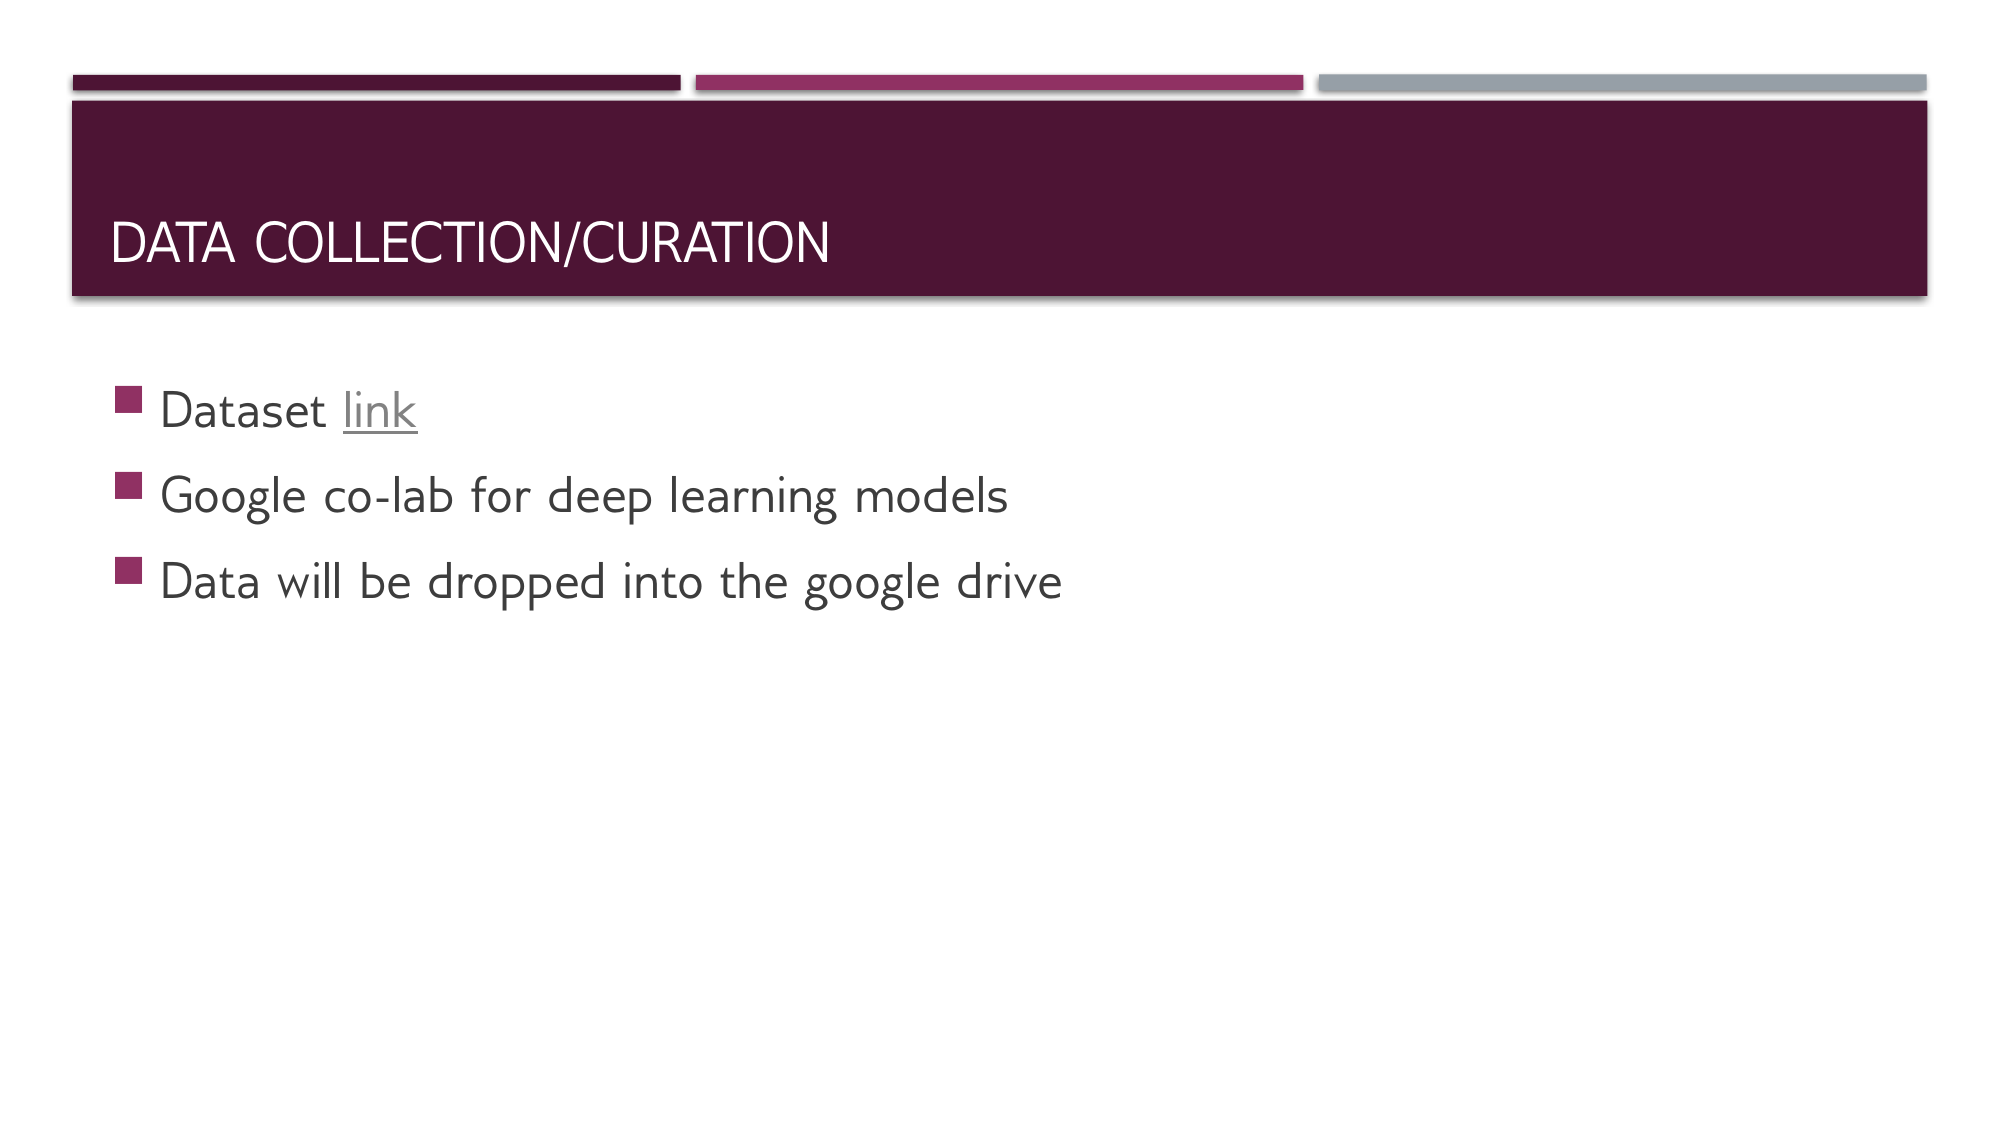

# Data Collection/Curation
Dataset link
Google co-lab for deep learning models
Data will be dropped into the google drive